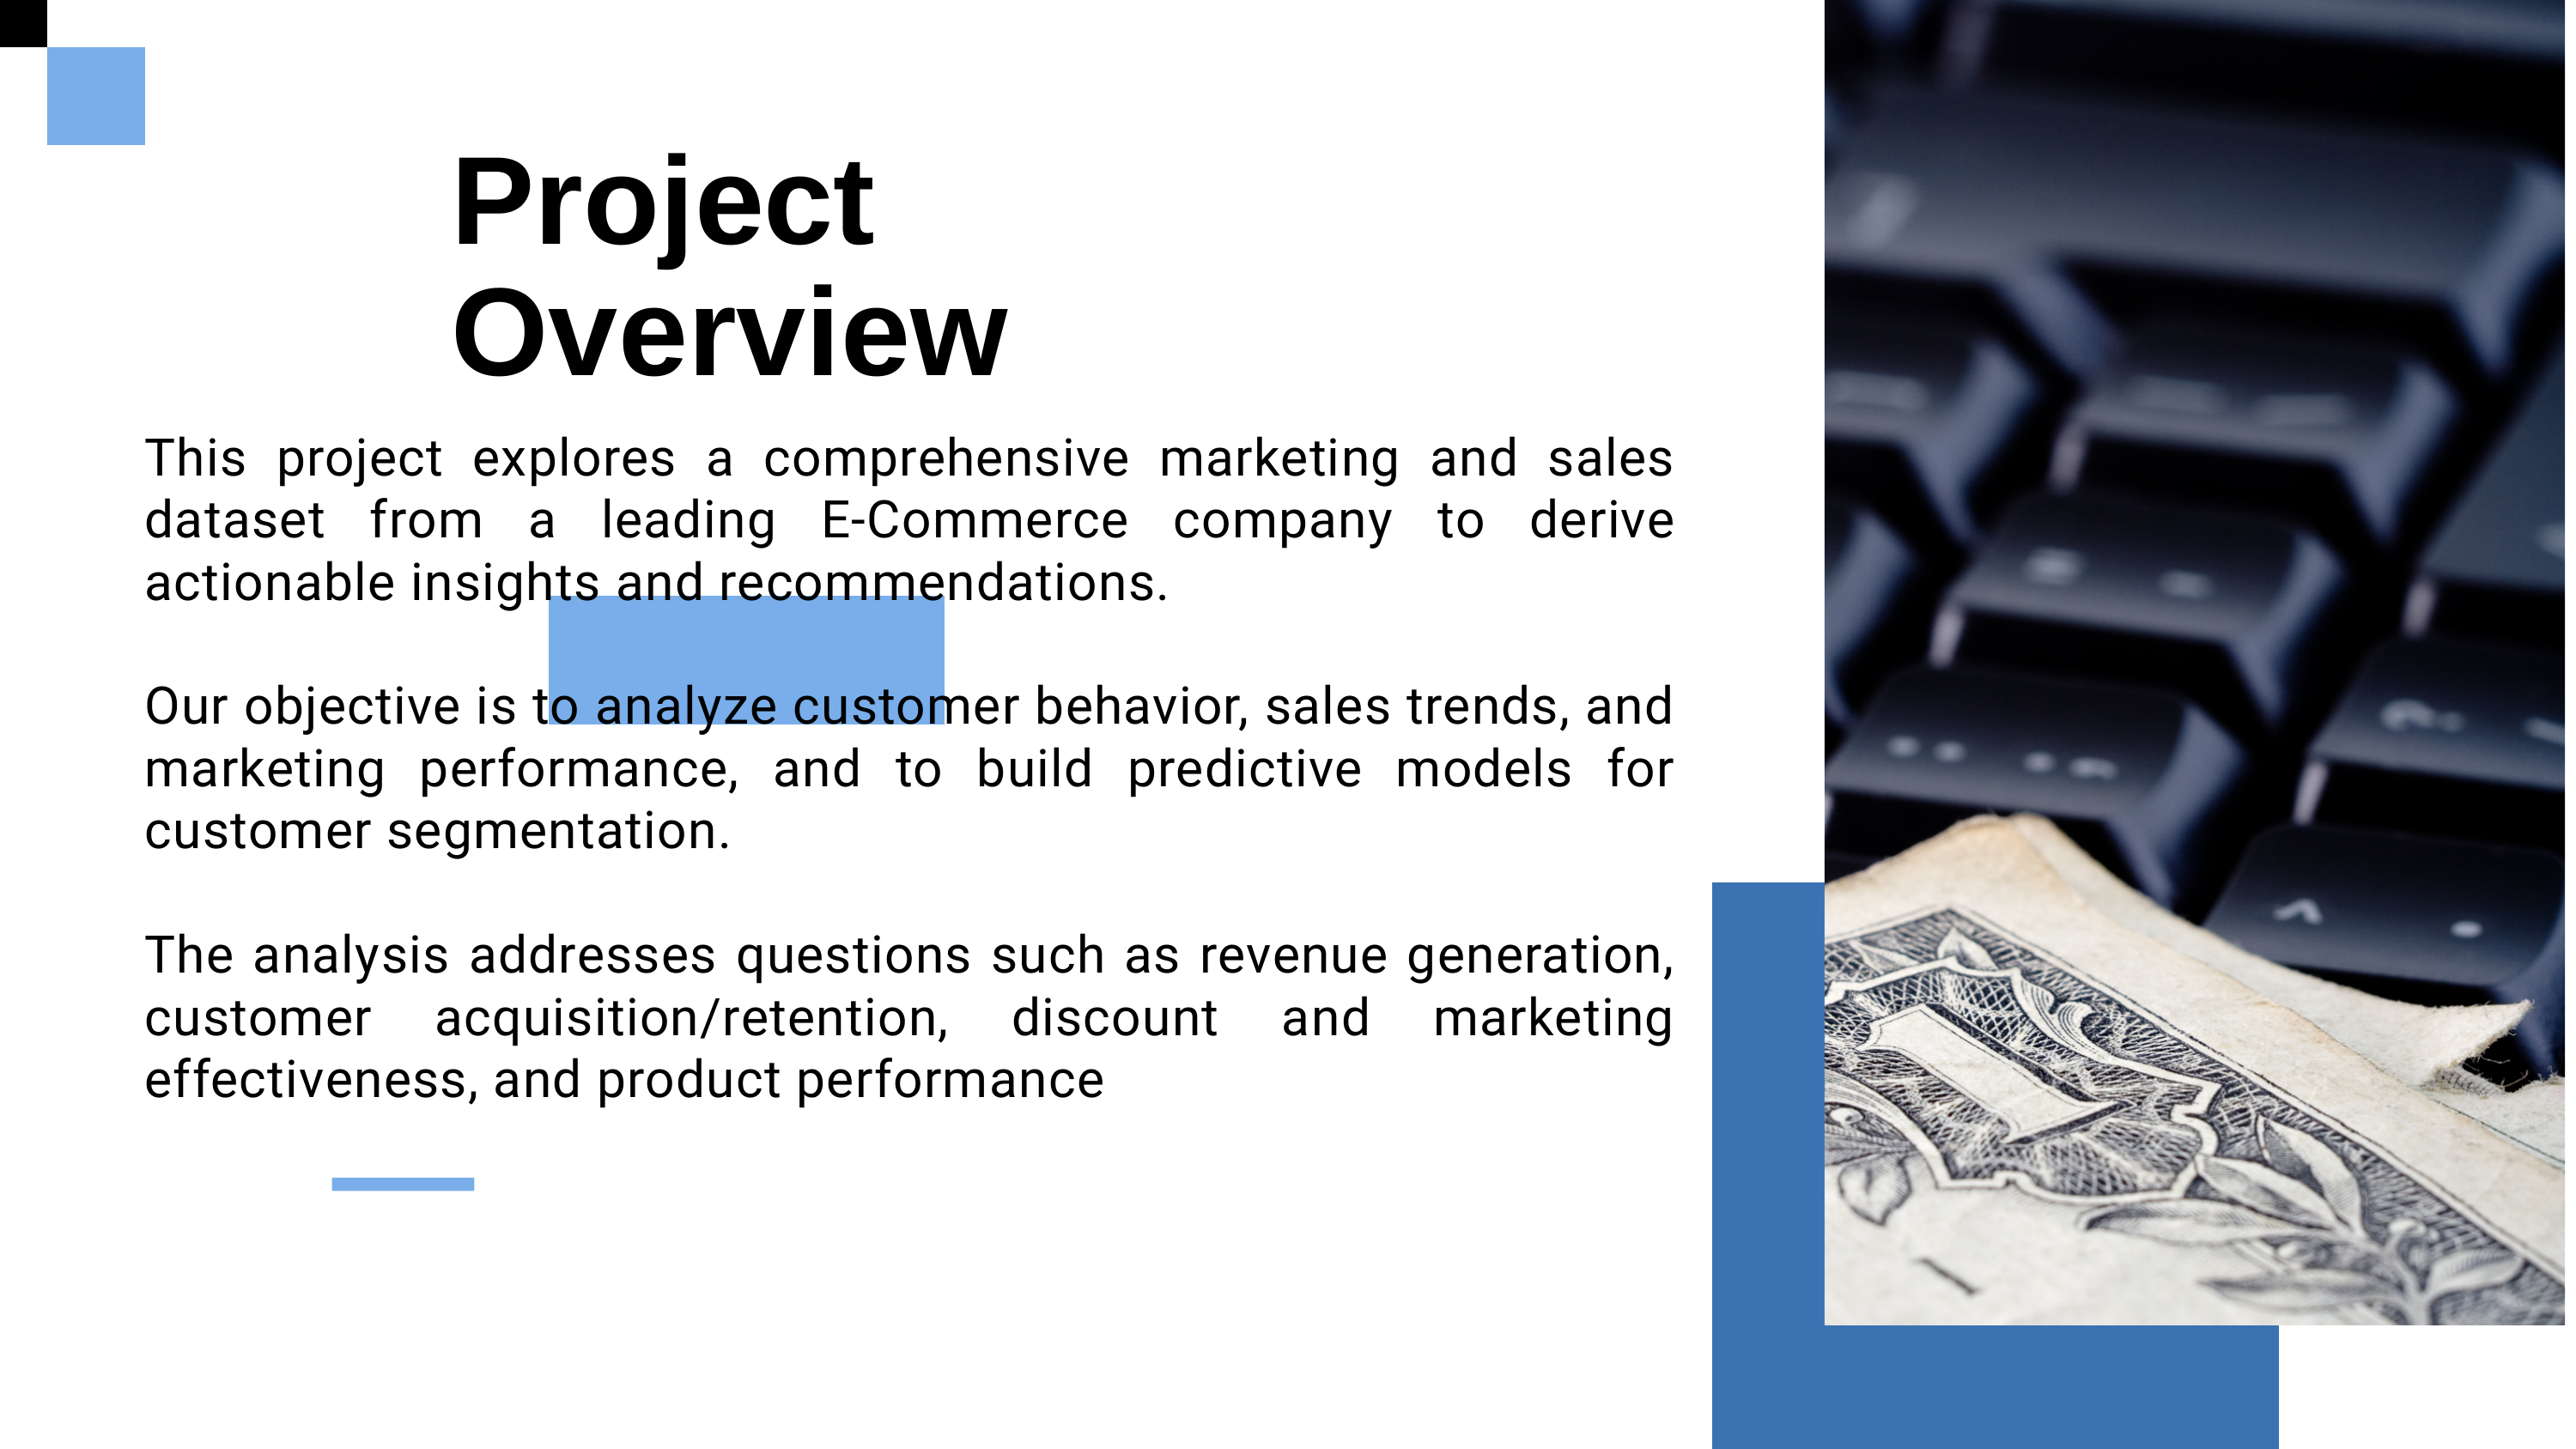

Project Overview
This project explores a comprehensive marketing and sales dataset from a leading E-Commerce company to derive actionable insights and recommendations.

Our objective is to analyze customer behavior, sales trends, and marketing performance, and to build predictive models for customer segmentation.

The analysis addresses questions such as revenue generation, customer acquisition/retention, discount and marketing effectiveness, and product performance